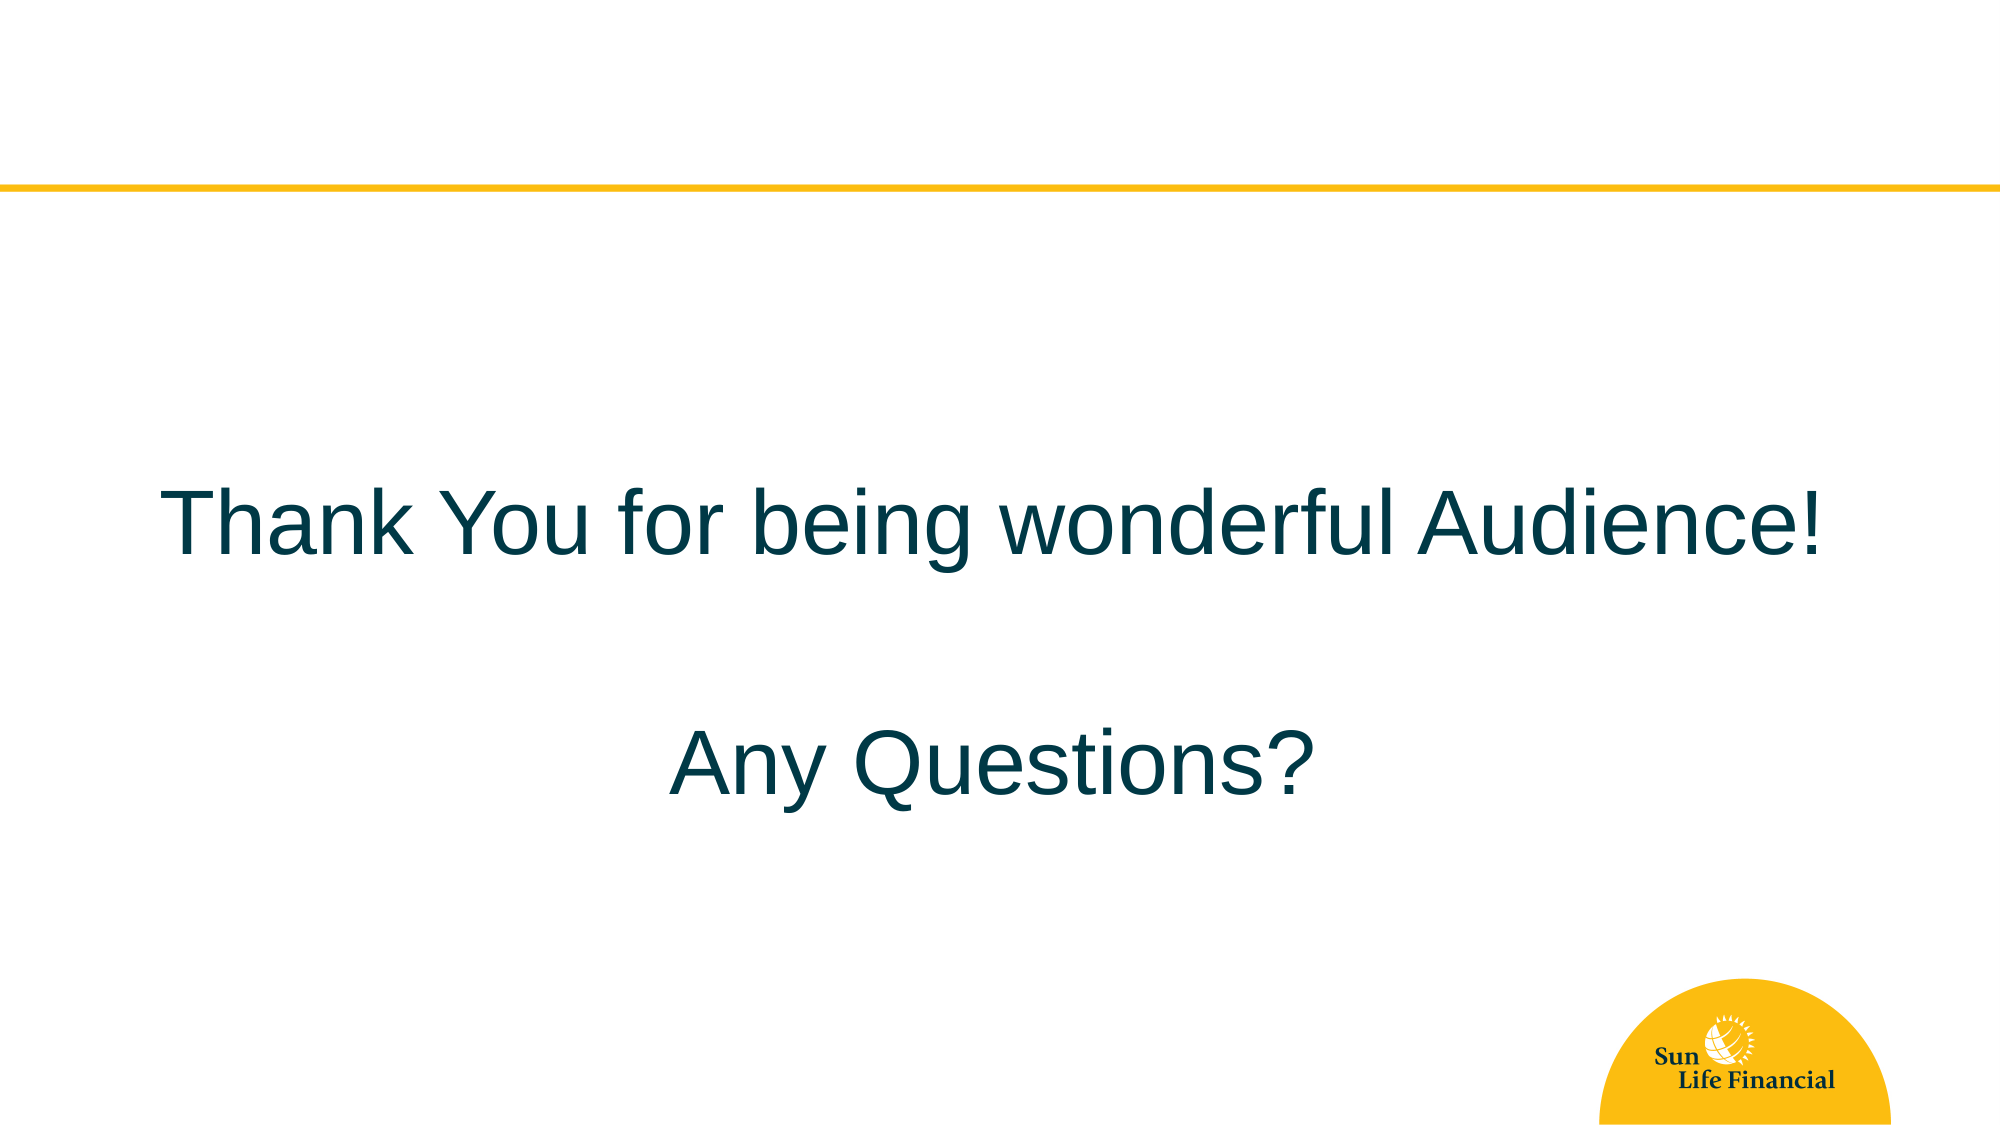

Thank You for being wonderful Audience!

Any Questions?